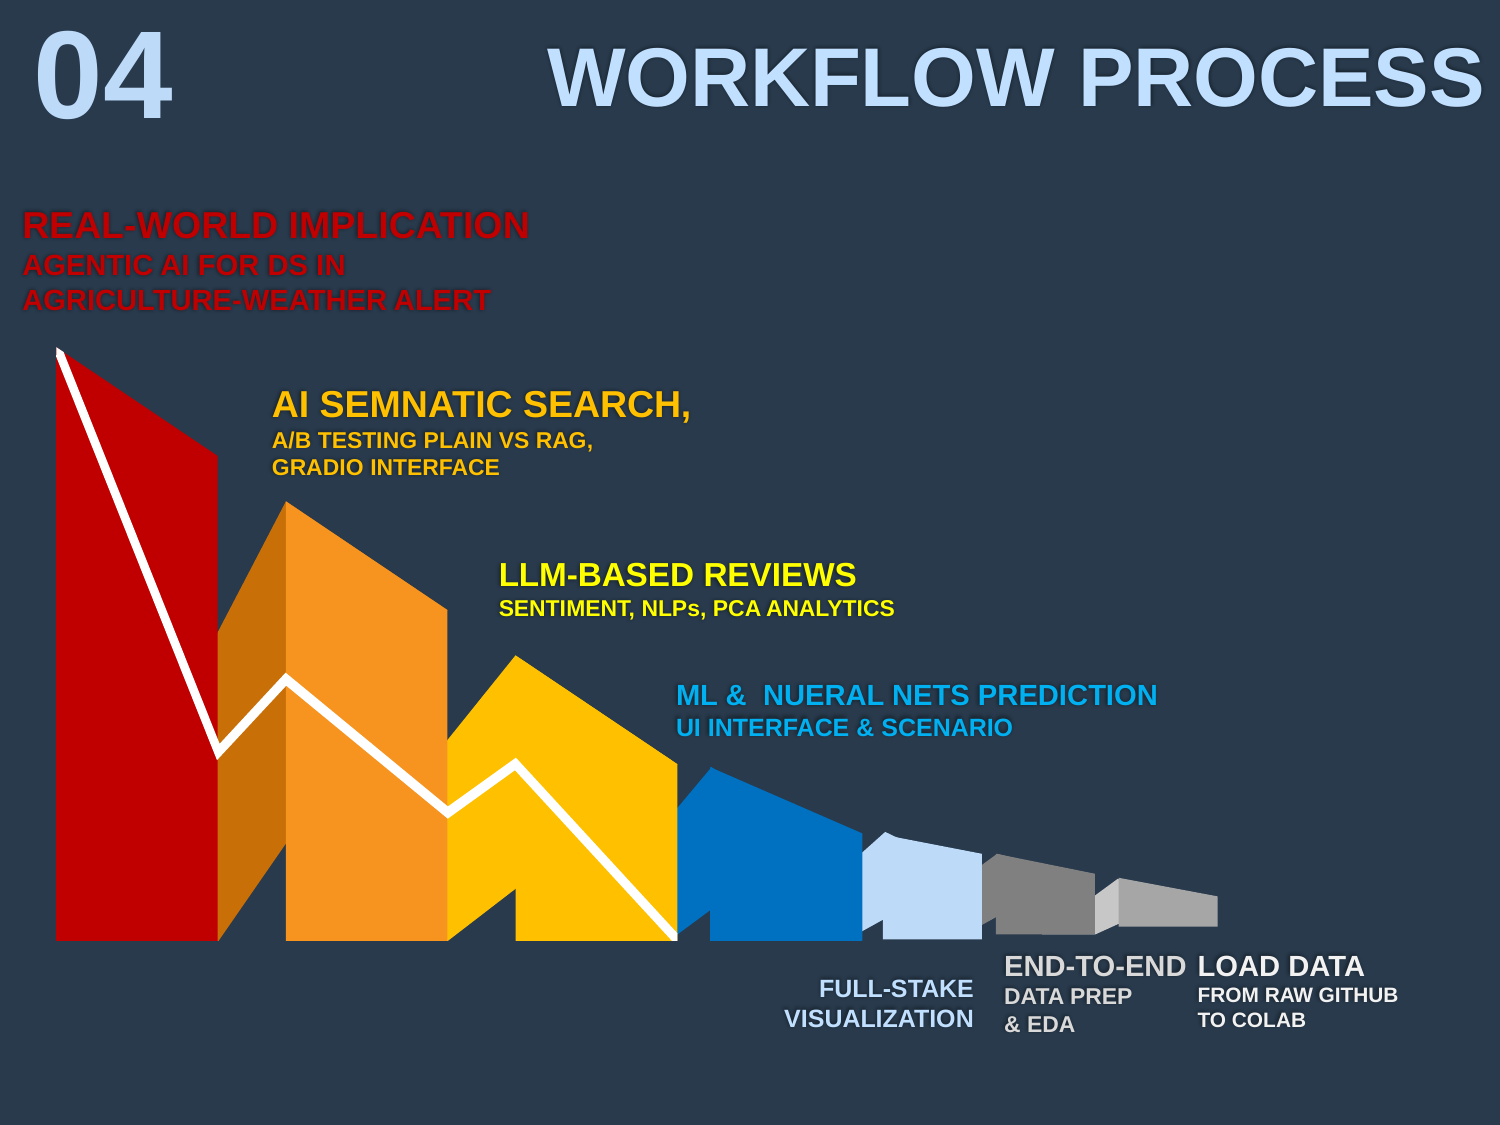

04
# WORKFLOW PROCESS
REAL-WORLD IMPLICATION AGENTIC AI FOR DS IN AGRICULTURE-WEATHER ALERT

AI SEMNATIC SEARCH,
A/B TESTING PLAIN VS RAG,
GRADIO INTERFACE
LLM-BASED REVIEWS SENTIMENT, NLPs, PCA ANALYTICS
ML &  NUERAL NETS PREDICTION
UI INTERFACE & SCENARIO

LOAD DATA
FROM RAW GITHUB
TO COLAB
END-TO-END
DATA PREP
& EDA
FULL-STAKE
VISUALIZATION